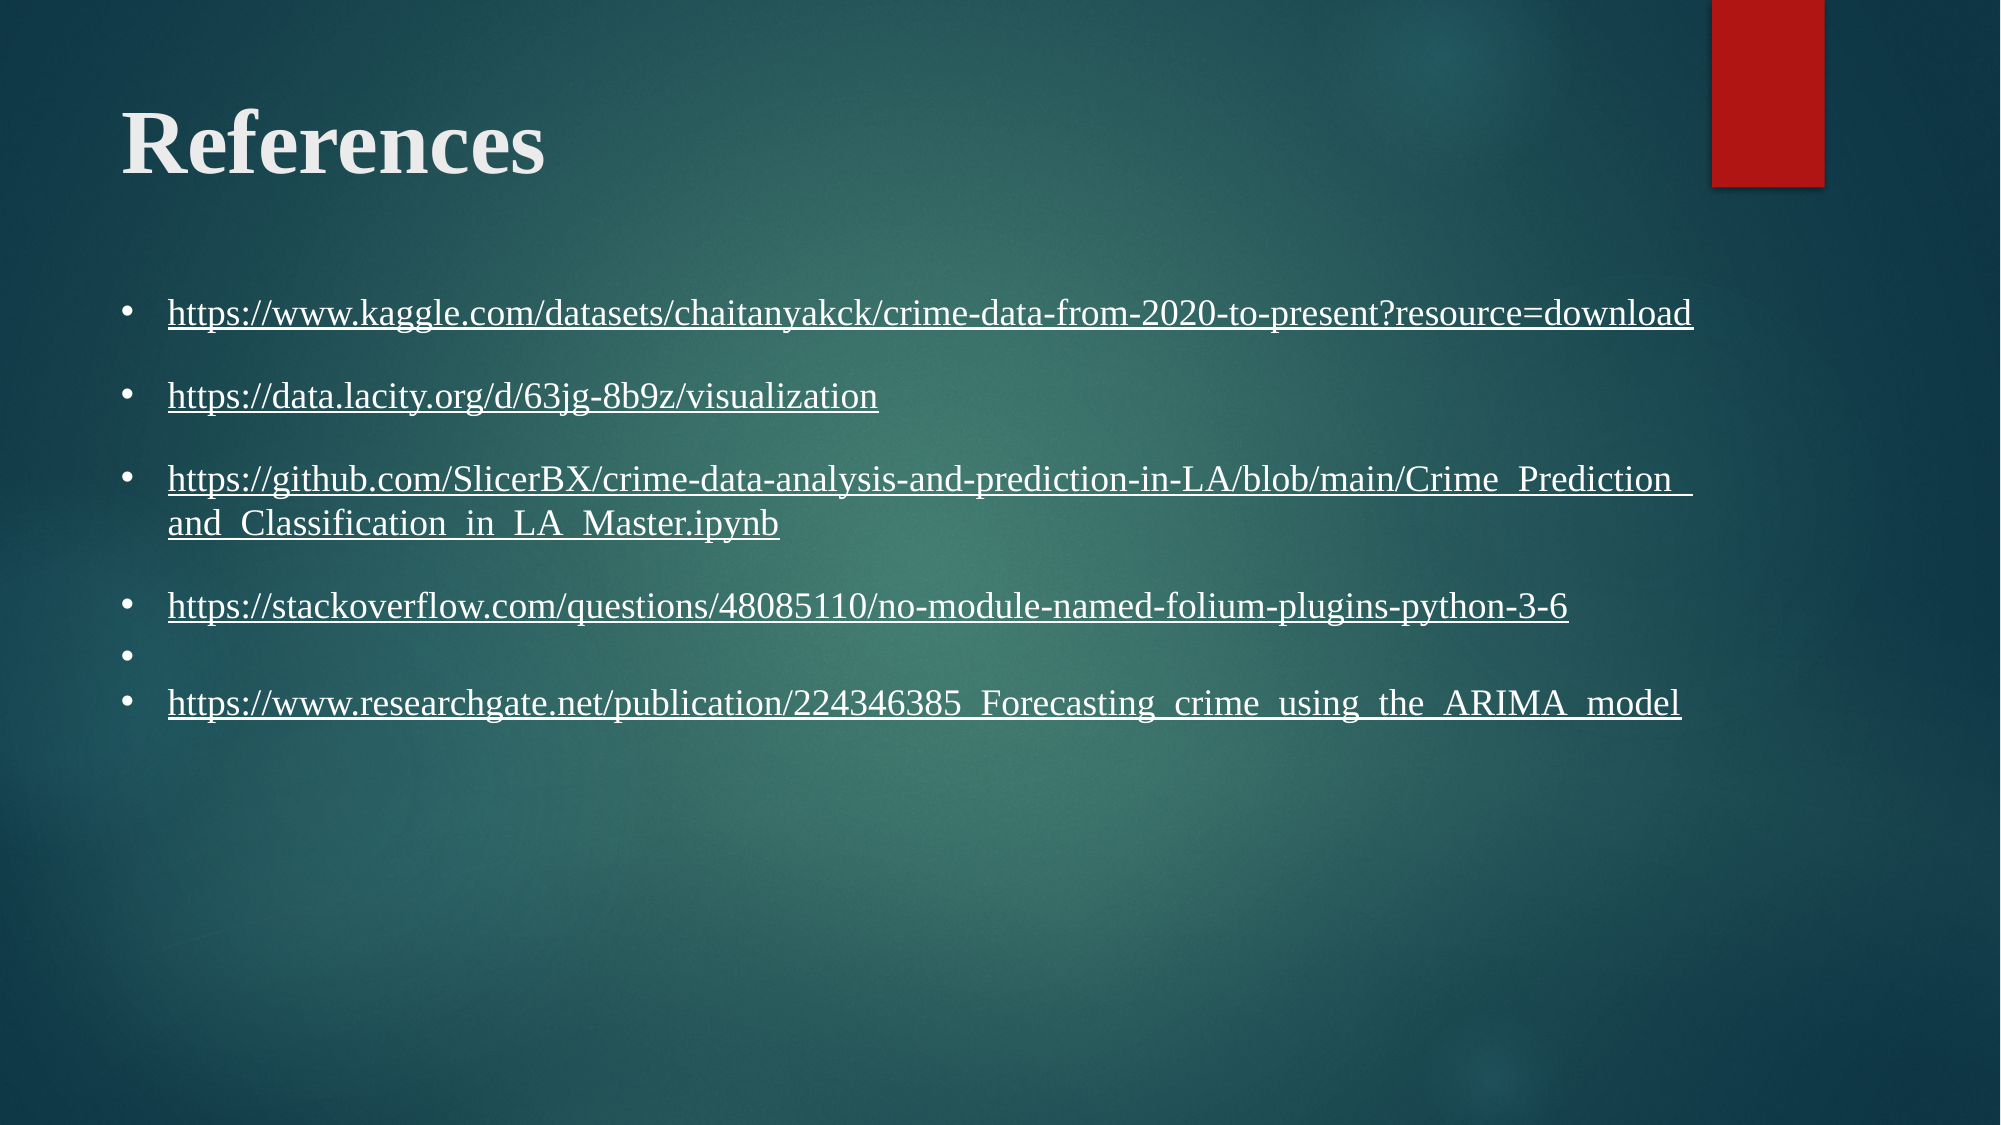

# References
https://www.kaggle.com/datasets/chaitanyakck/crime-data-from-2020-to-present?resource=download
https://data.lacity.org/d/63jg-8b9z/visualization
https://github.com/SlicerBX/crime-data-analysis-and-prediction-in-LA/blob/main/Crime_Prediction_and_Classification_in_LA_Master.ipynb
https://stackoverflow.com/questions/48085110/no-module-named-folium-plugins-python-3-6

https://www.researchgate.net/publication/224346385_Forecasting_crime_using_the_ARIMA_model